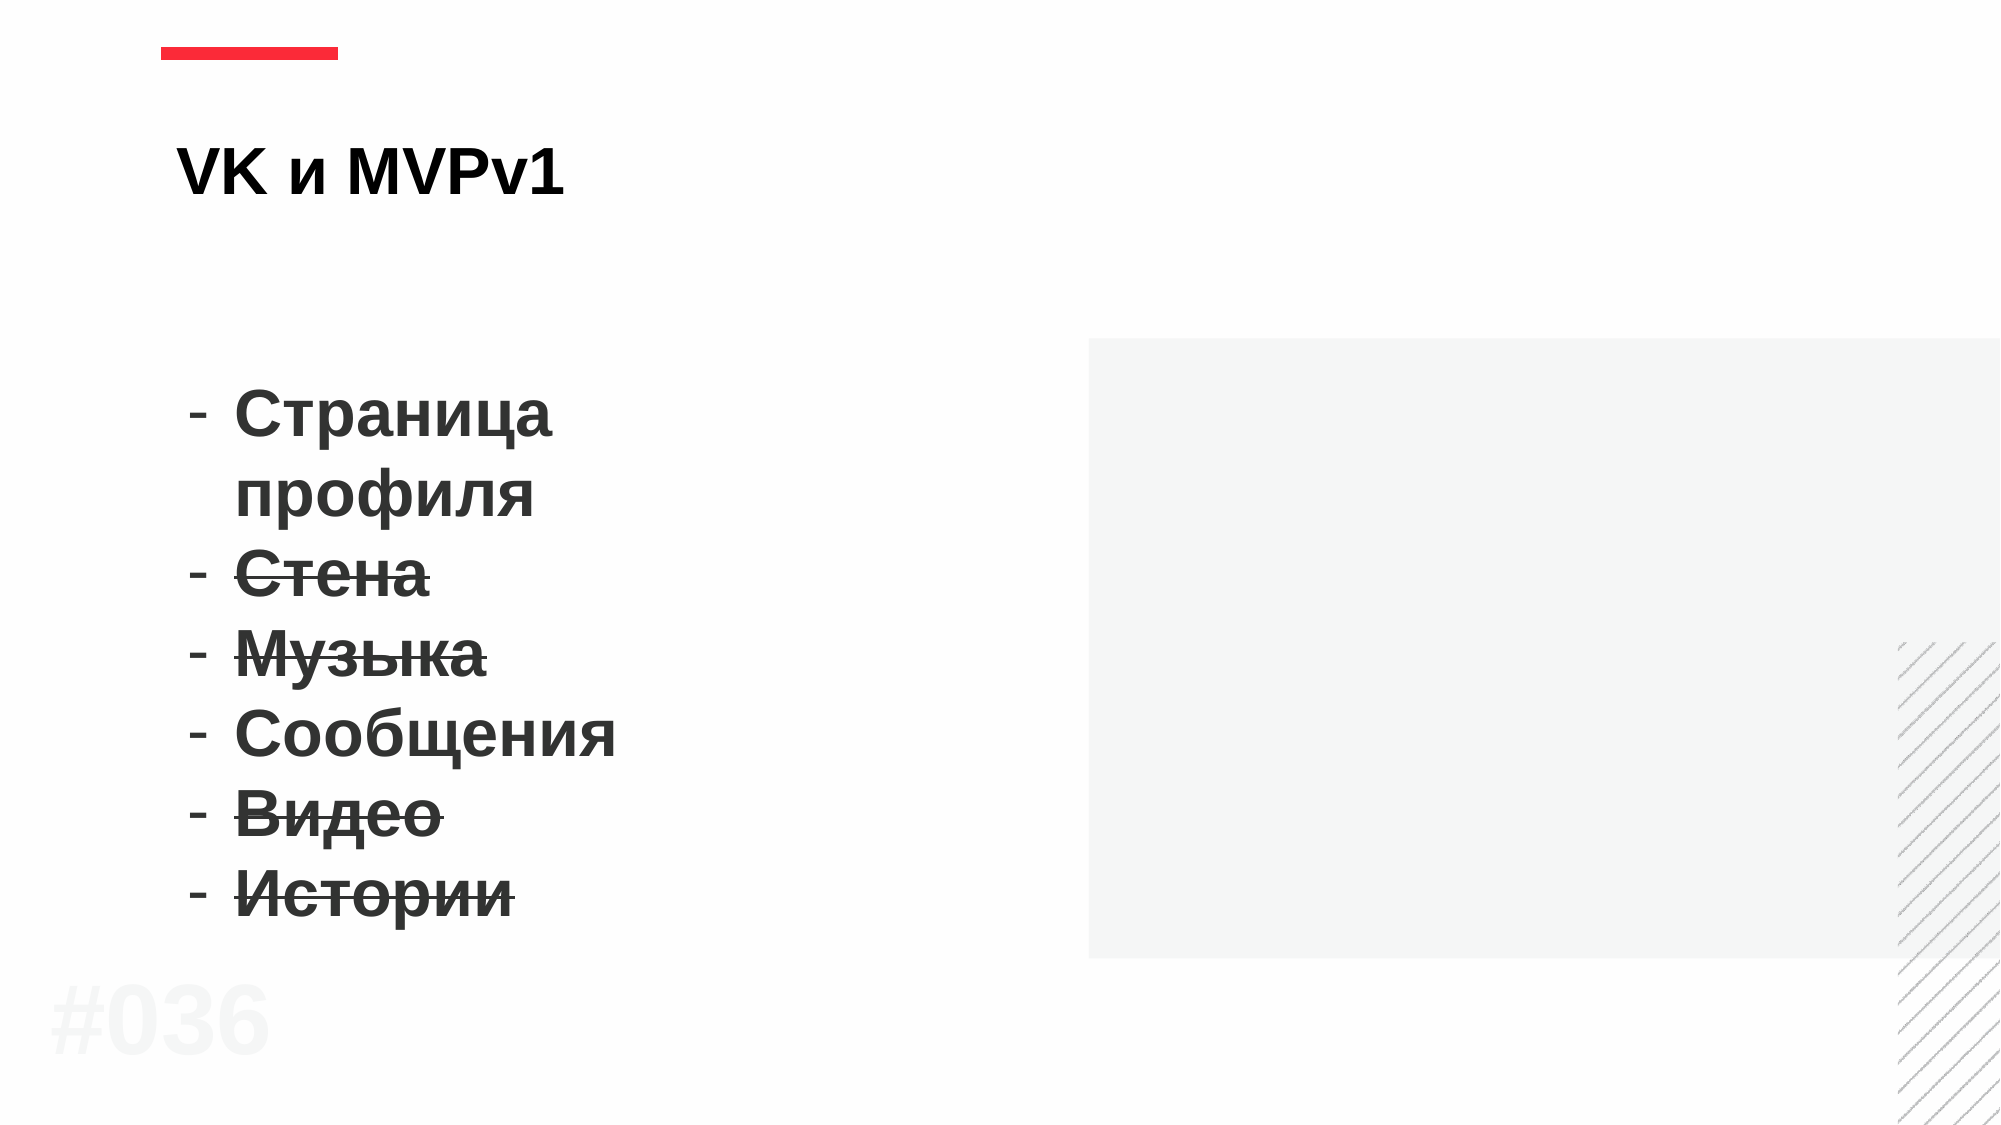

VK и MVPv1
Страница профиля
Стена
Музыка
Сообщения
Видео
Истории
#036